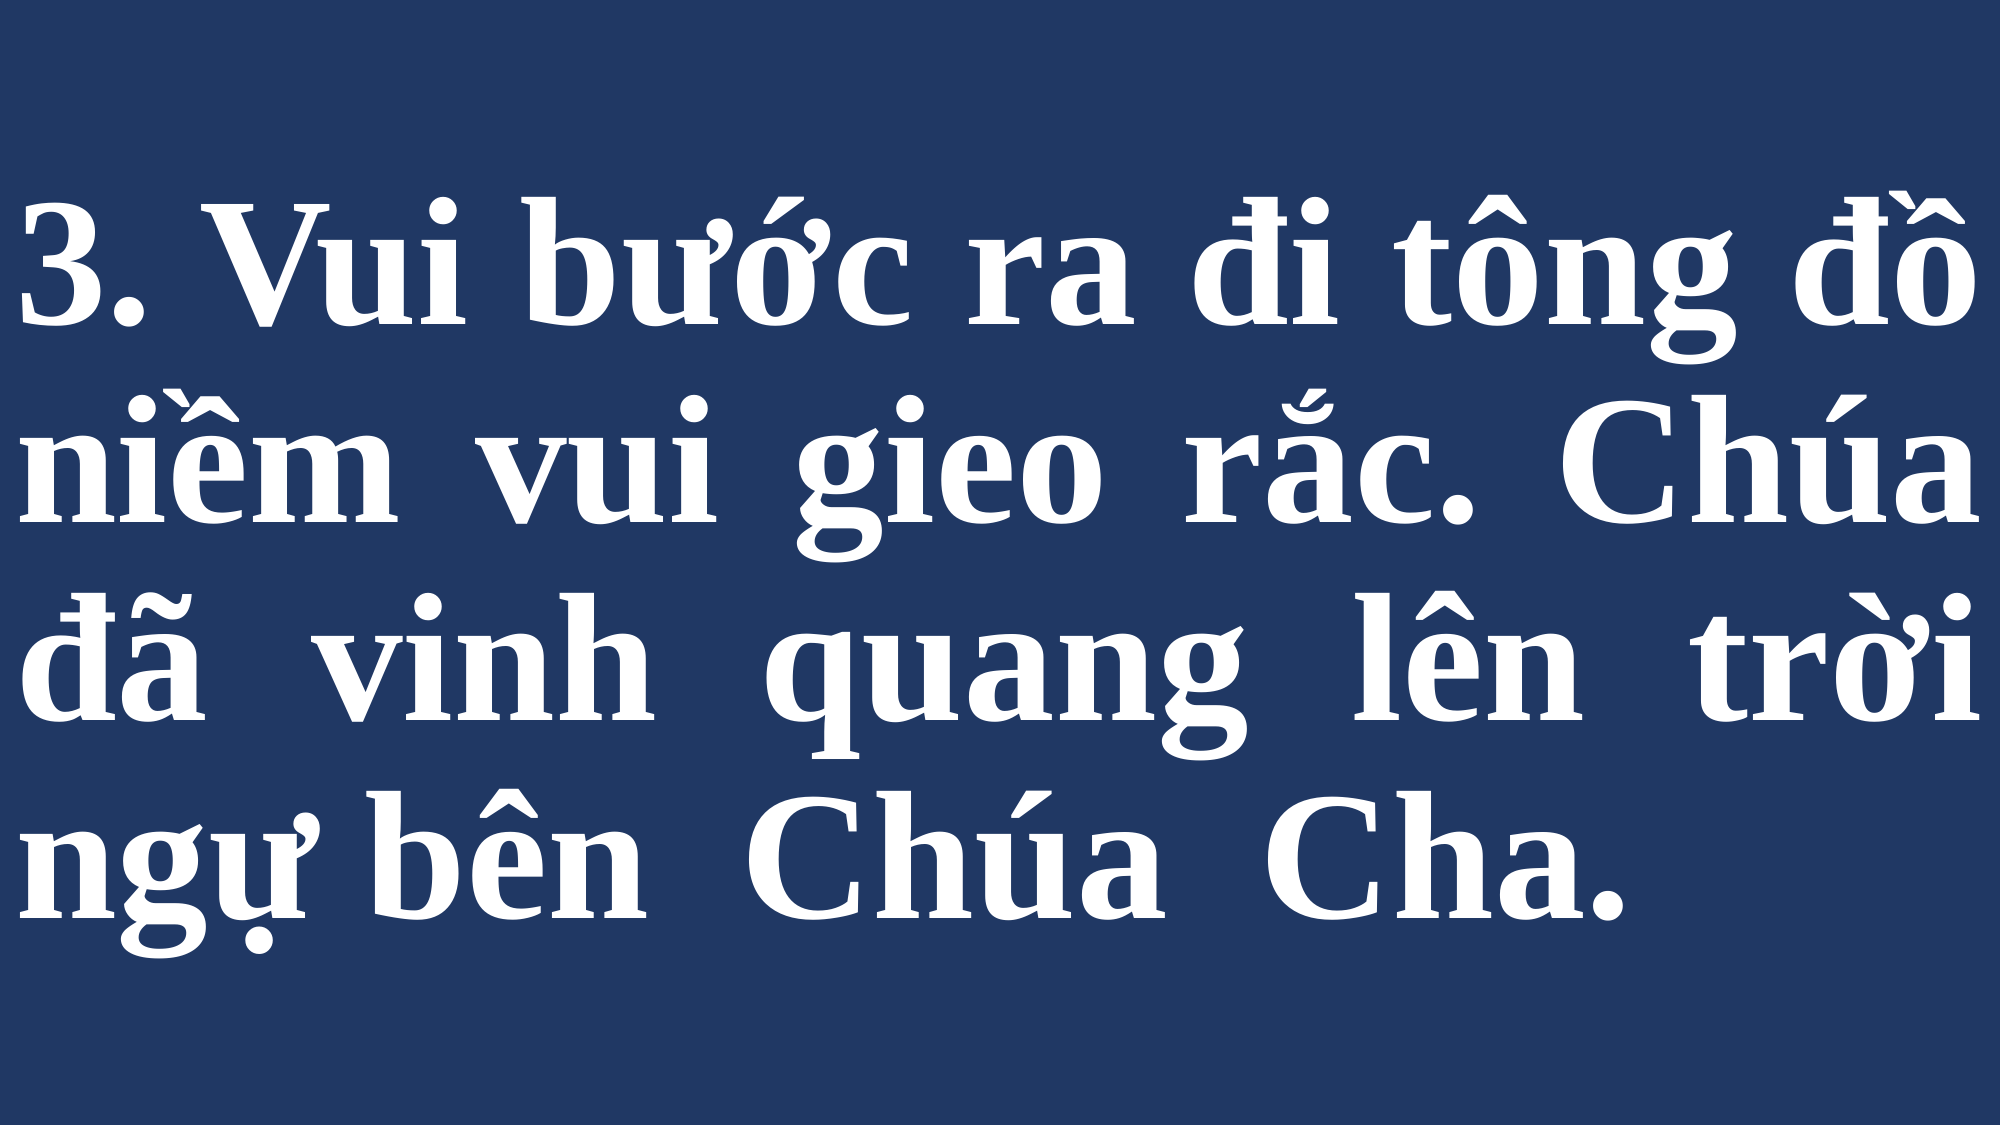

# 3. Vui bước ra đi tông đồ niềm vui gieo rắc. Chúa đã vinh quang lên trời ngự bên  Chúa  Cha.